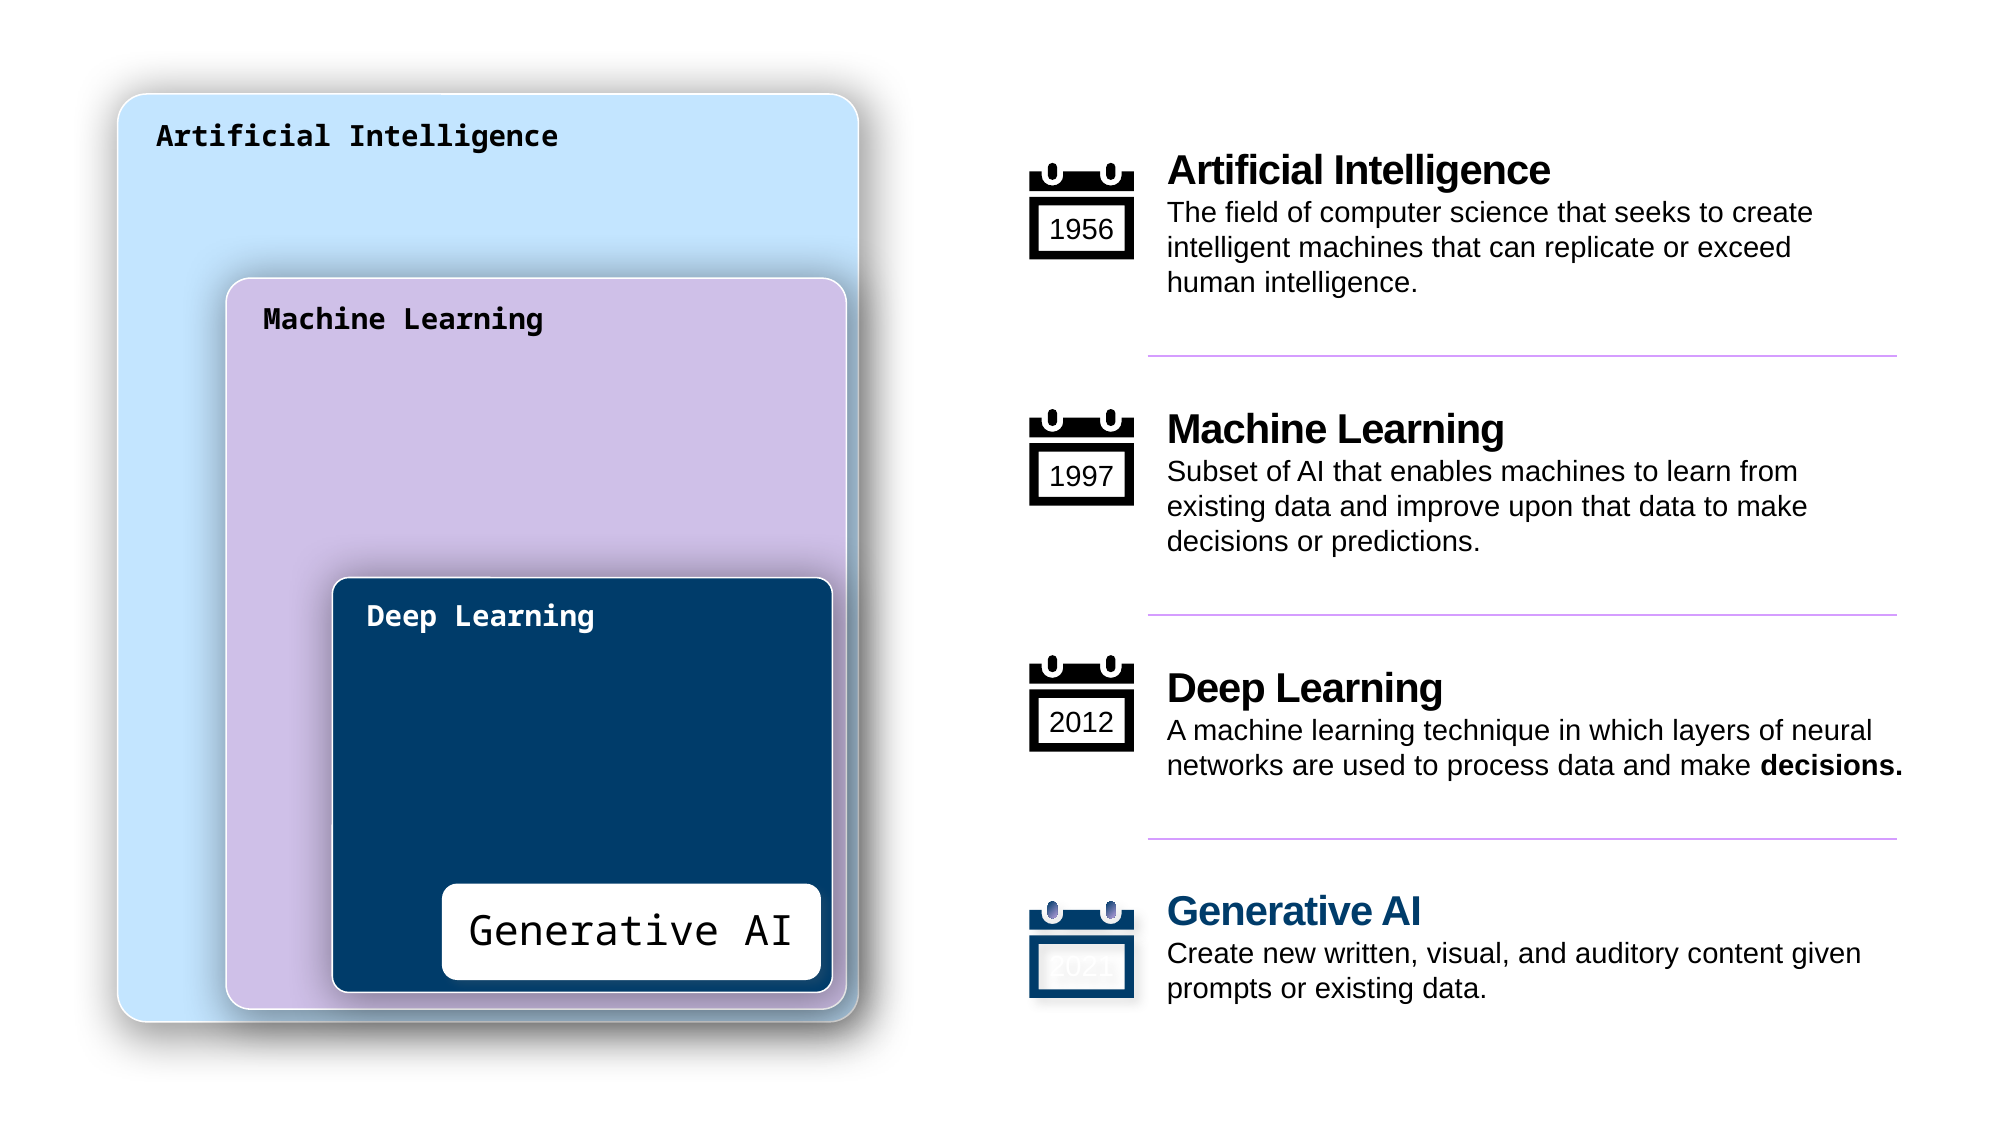

Brief history of AI
Artificial Intelligence
Artificial Intelligence
The field of computer science that seeks to create intelligent machines that can replicate or exceed human intelligence.

1956
Machine Learning
Machine Learning
Subset of AI that enables machines to learn from existing data and improve upon that data to make decisions or predictions.

1997
Deep Learning

2012
Deep Learning
A machine learning technique in which layers of neural networks are used to process data and make decisions.
Generative AI
Create new written, visual, and auditory content given prompts or existing data.
Generative AI

2021